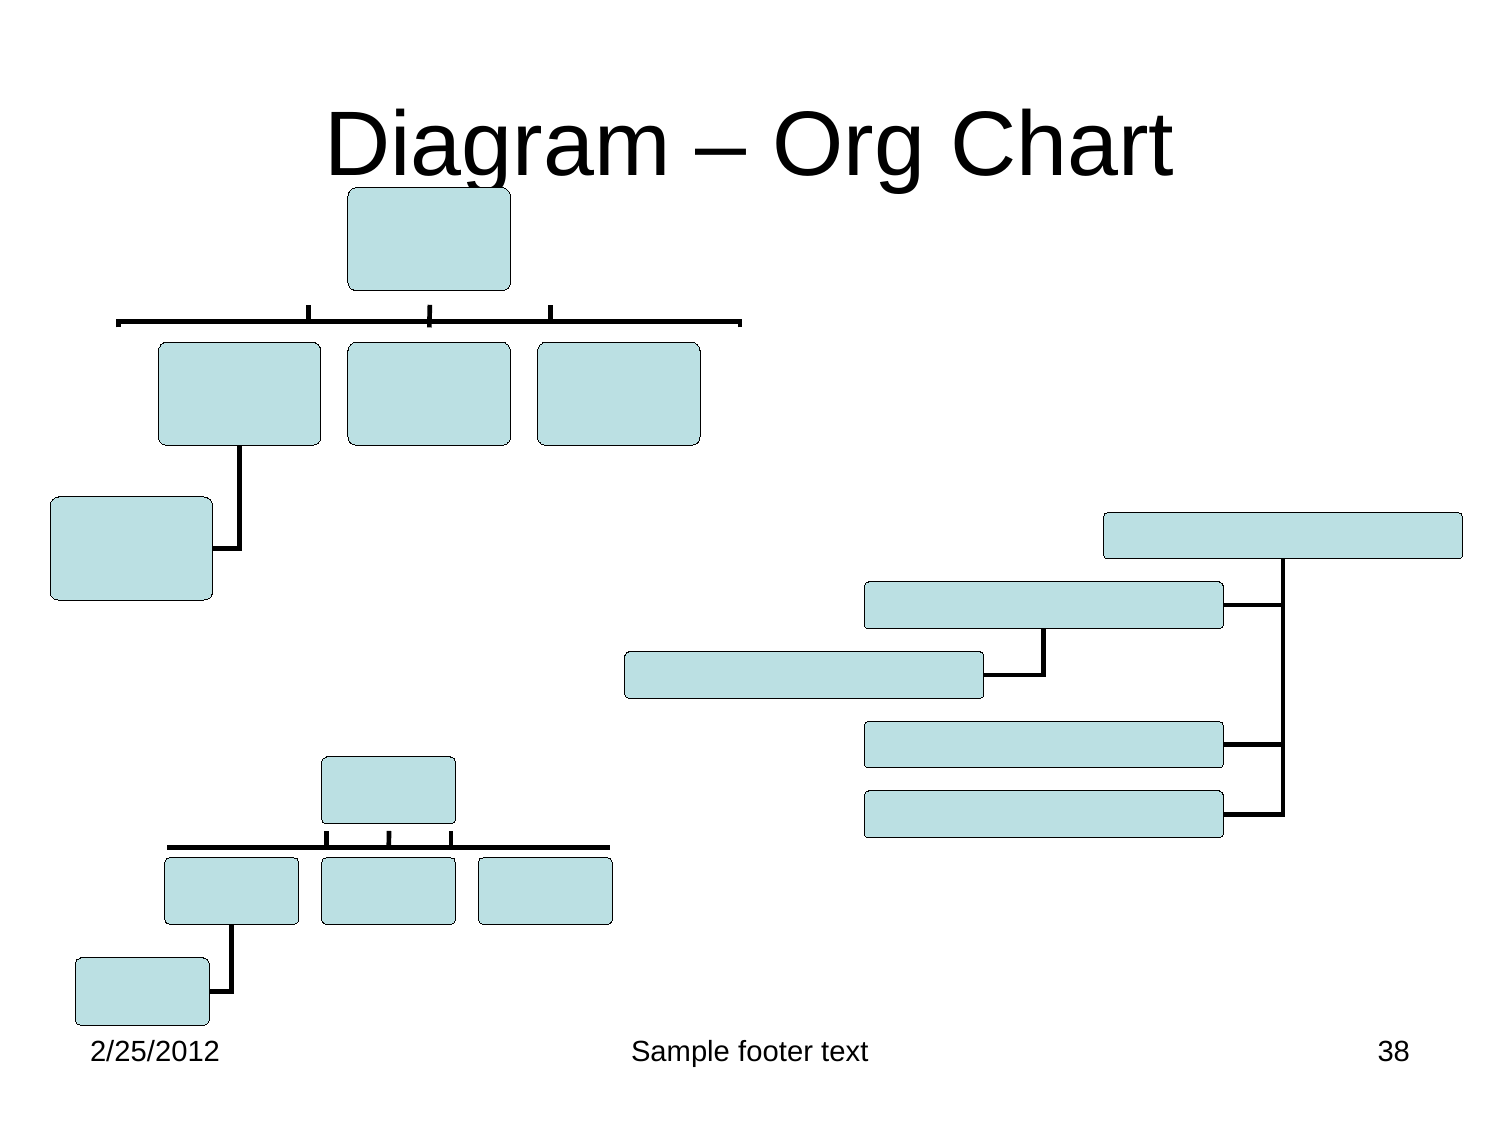

# Diagram – Org Chart
2/25/2012
Sample footer text
38